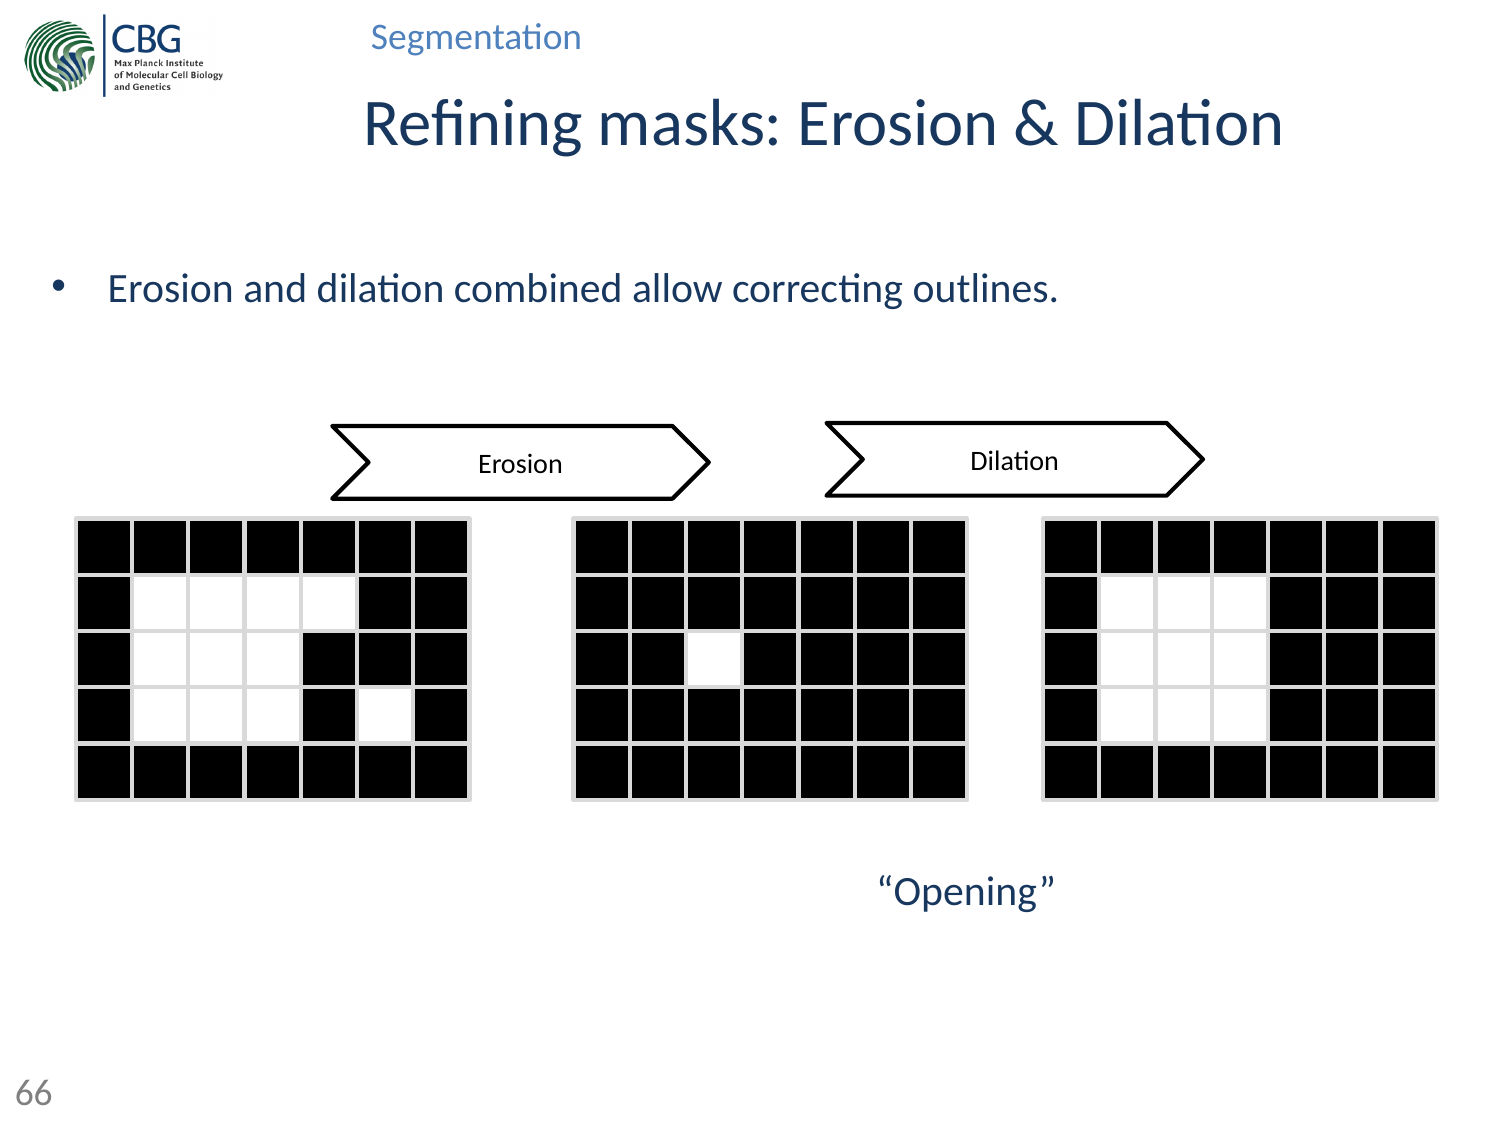

# Refining masks: Erosion & Dilation
Erosion and dilation combined allow correcting outlines.
Dilation
Erosion

“Opening”